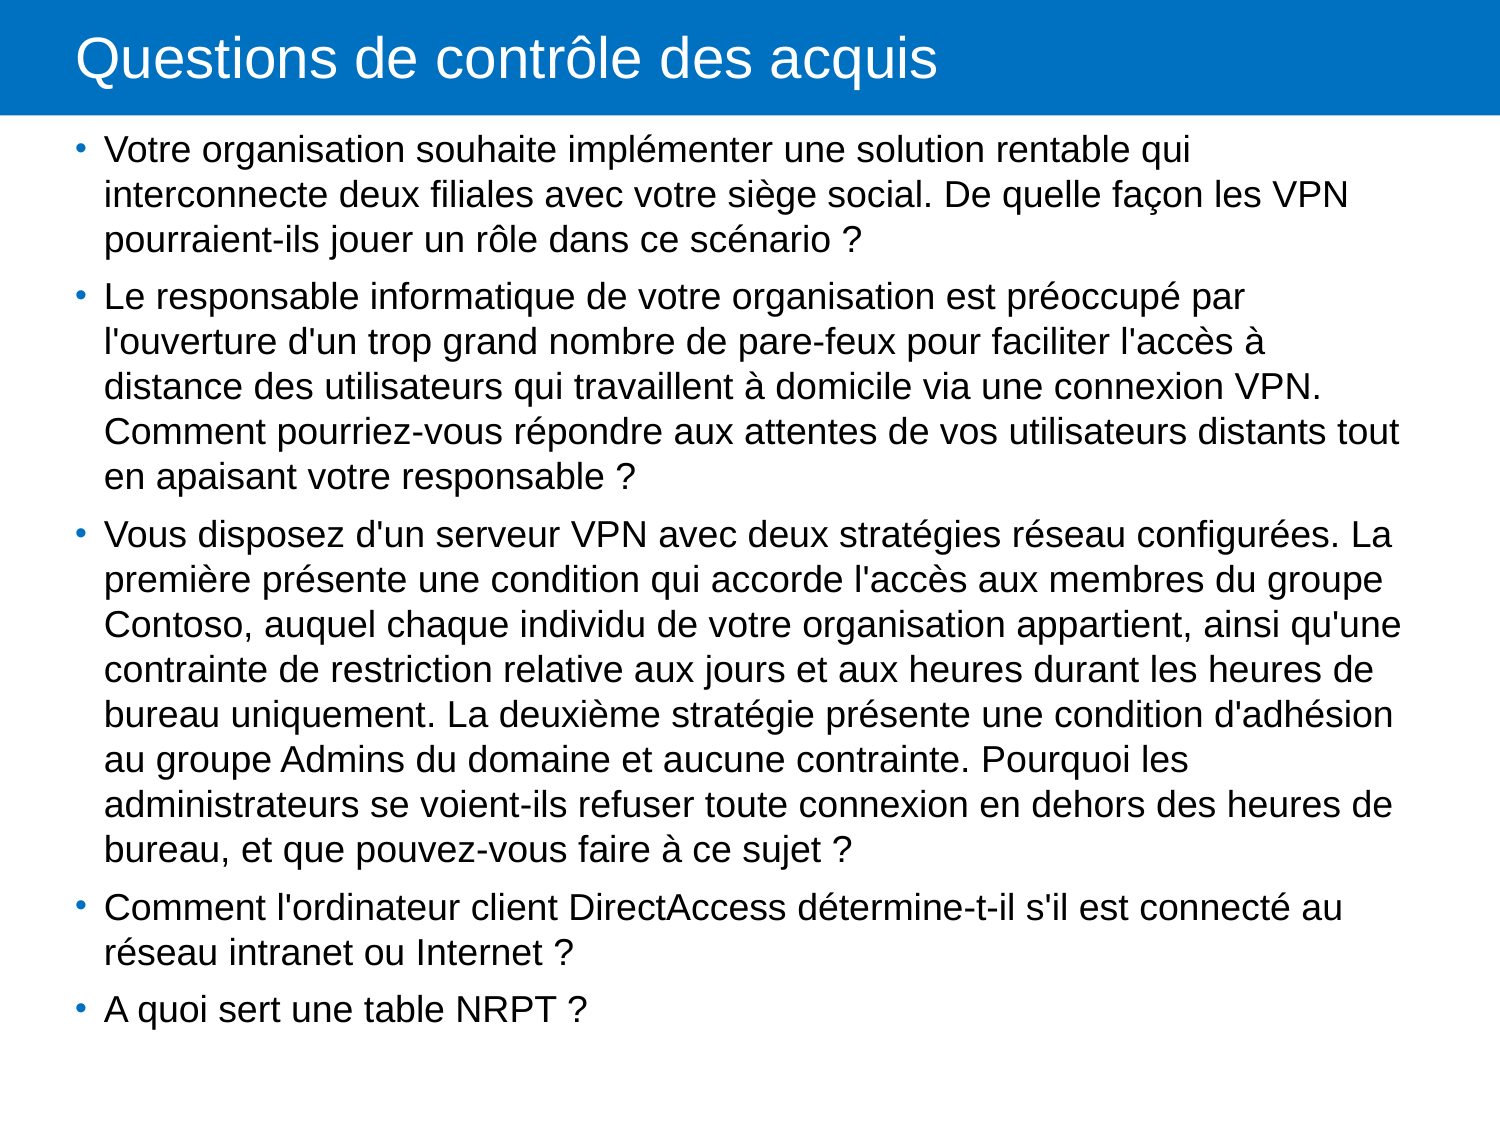

# Questions de contrôle des acquis
Votre organisation souhaite implémenter une solution rentable qui interconnecte deux filiales avec votre siège social. De quelle façon les VPN pourraient-ils jouer un rôle dans ce scénario ?
Le responsable informatique de votre organisation est préoccupé par l'ouverture d'un trop grand nombre de pare-feux pour faciliter l'accès à distance des utilisateurs qui travaillent à domicile via une connexion VPN. Comment pourriez-vous répondre aux attentes de vos utilisateurs distants tout en apaisant votre responsable ?
Vous disposez d'un serveur VPN avec deux stratégies réseau configurées. La première présente une condition qui accorde l'accès aux membres du groupe Contoso, auquel chaque individu de votre organisation appartient, ainsi qu'une contrainte de restriction relative aux jours et aux heures durant les heures de bureau uniquement. La deuxième stratégie présente une condition d'adhésion au groupe Admins du domaine et aucune contrainte. Pourquoi les administrateurs se voient-ils refuser toute connexion en dehors des heures de bureau, et que pouvez-vous faire à ce sujet ?
Comment l'ordinateur client DirectAccess détermine-t-il s'il est connecté au réseau intranet ou Internet ?
A quoi sert une table NRPT ?